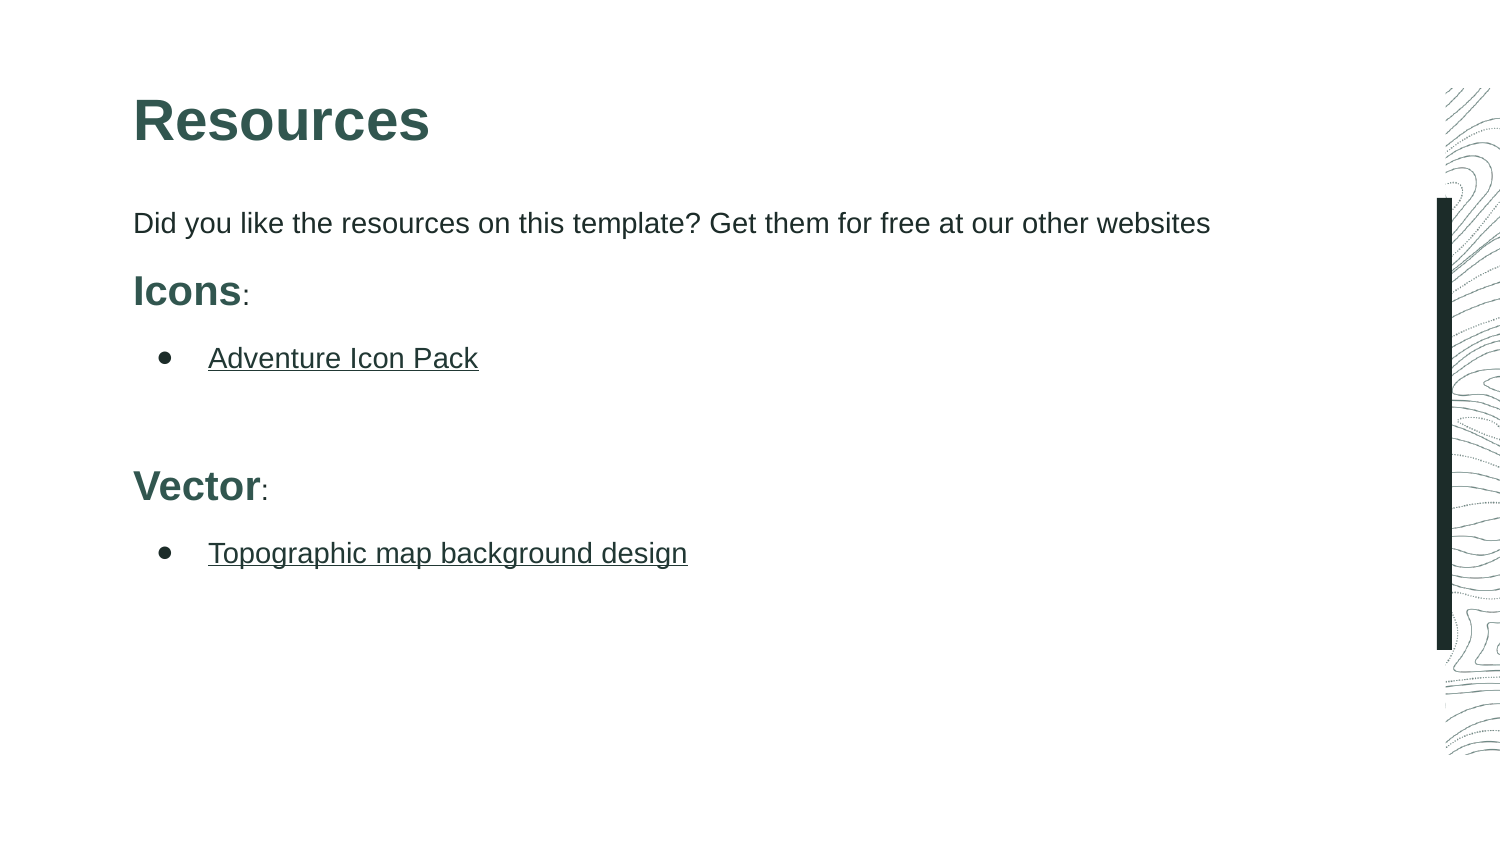

# Resources
Did you like the resources on this template? Get them for free at our other websites
Icons:
Adventure Icon Pack

Vector:
Topographic map background design